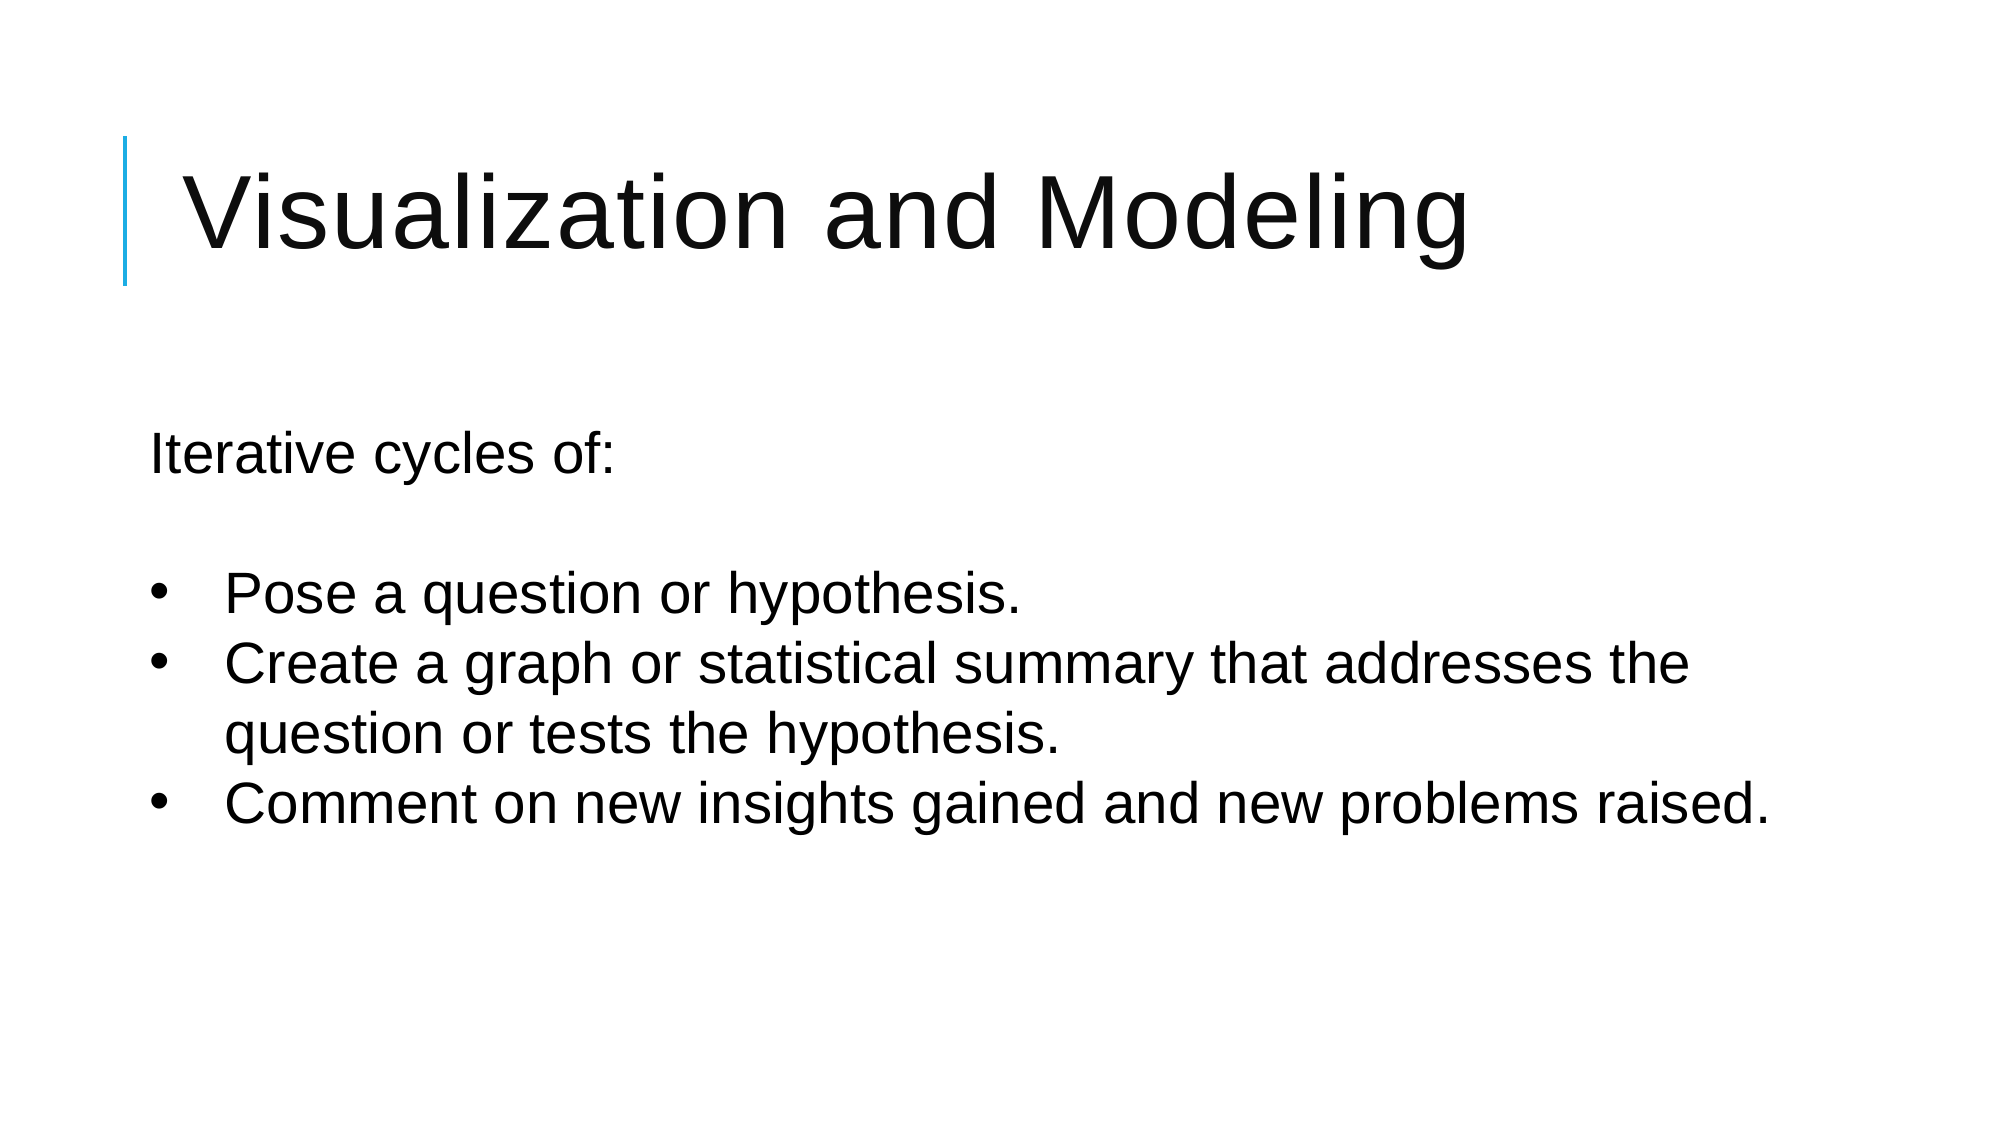

# Visualization and Modeling
Iterative cycles of:

Pose a question or hypothesis.
Create a graph or statistical summary that addresses the question or tests the hypothesis.
Comment on new insights gained and new problems raised.